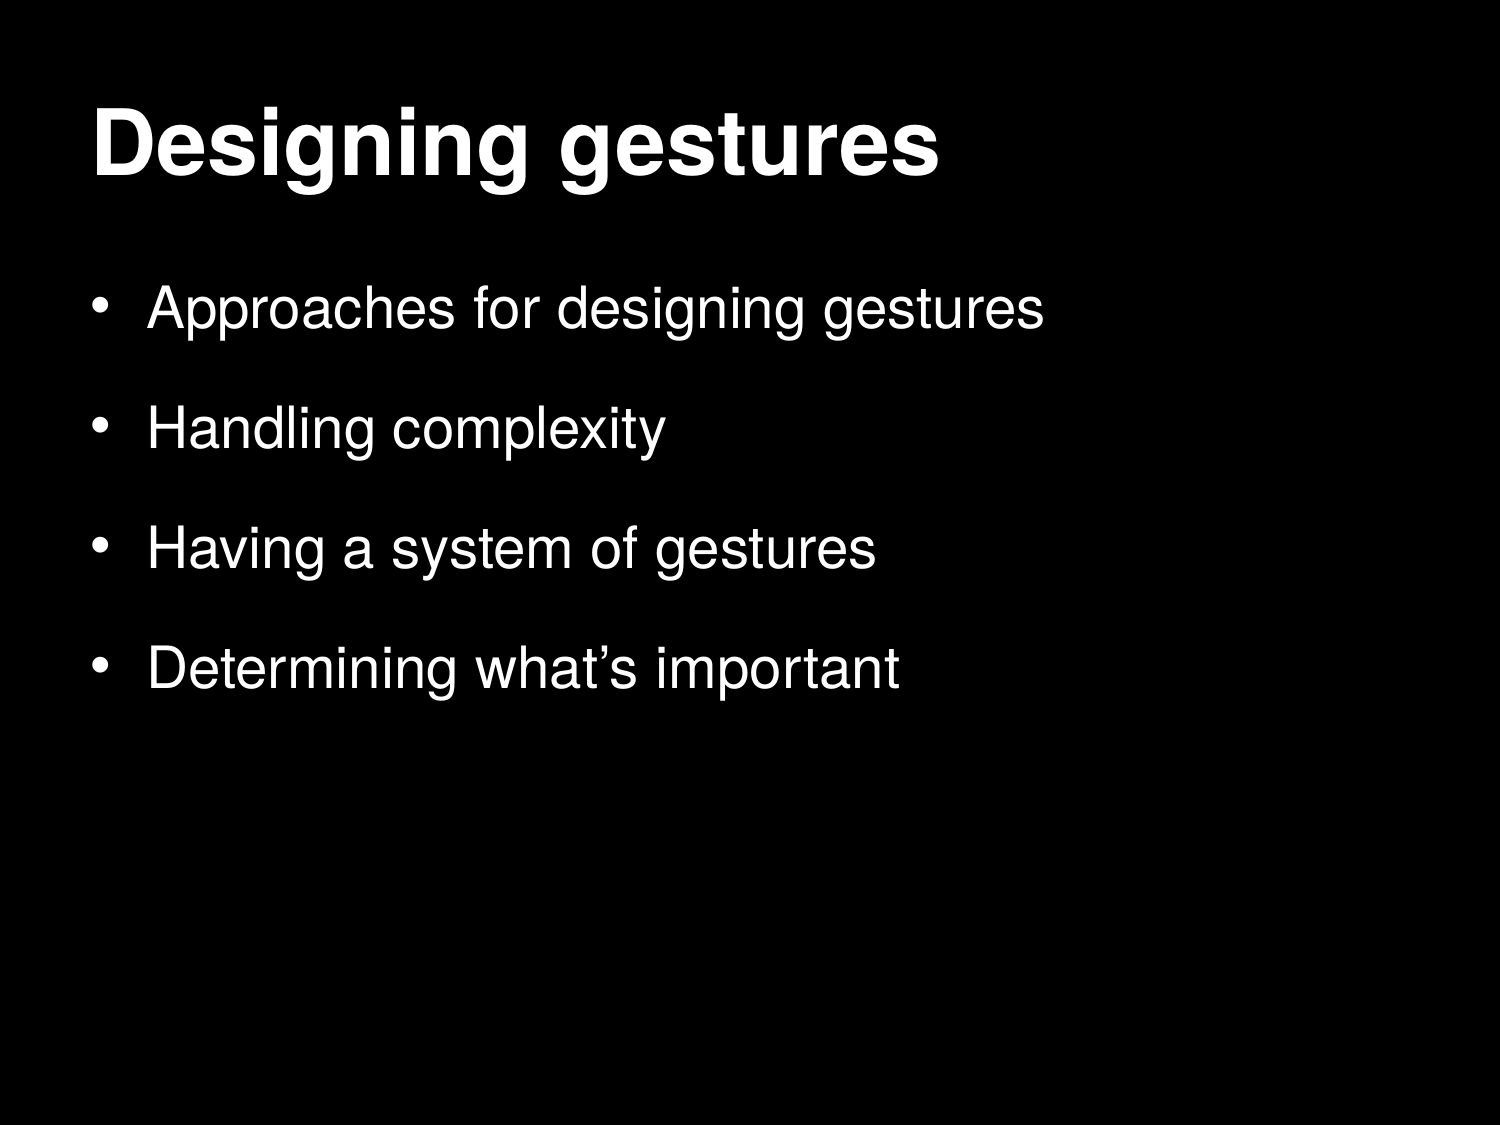

# Designing gestures
Approaches for designing gestures
Handling complexity
Having a system of gestures
Determining what’s important